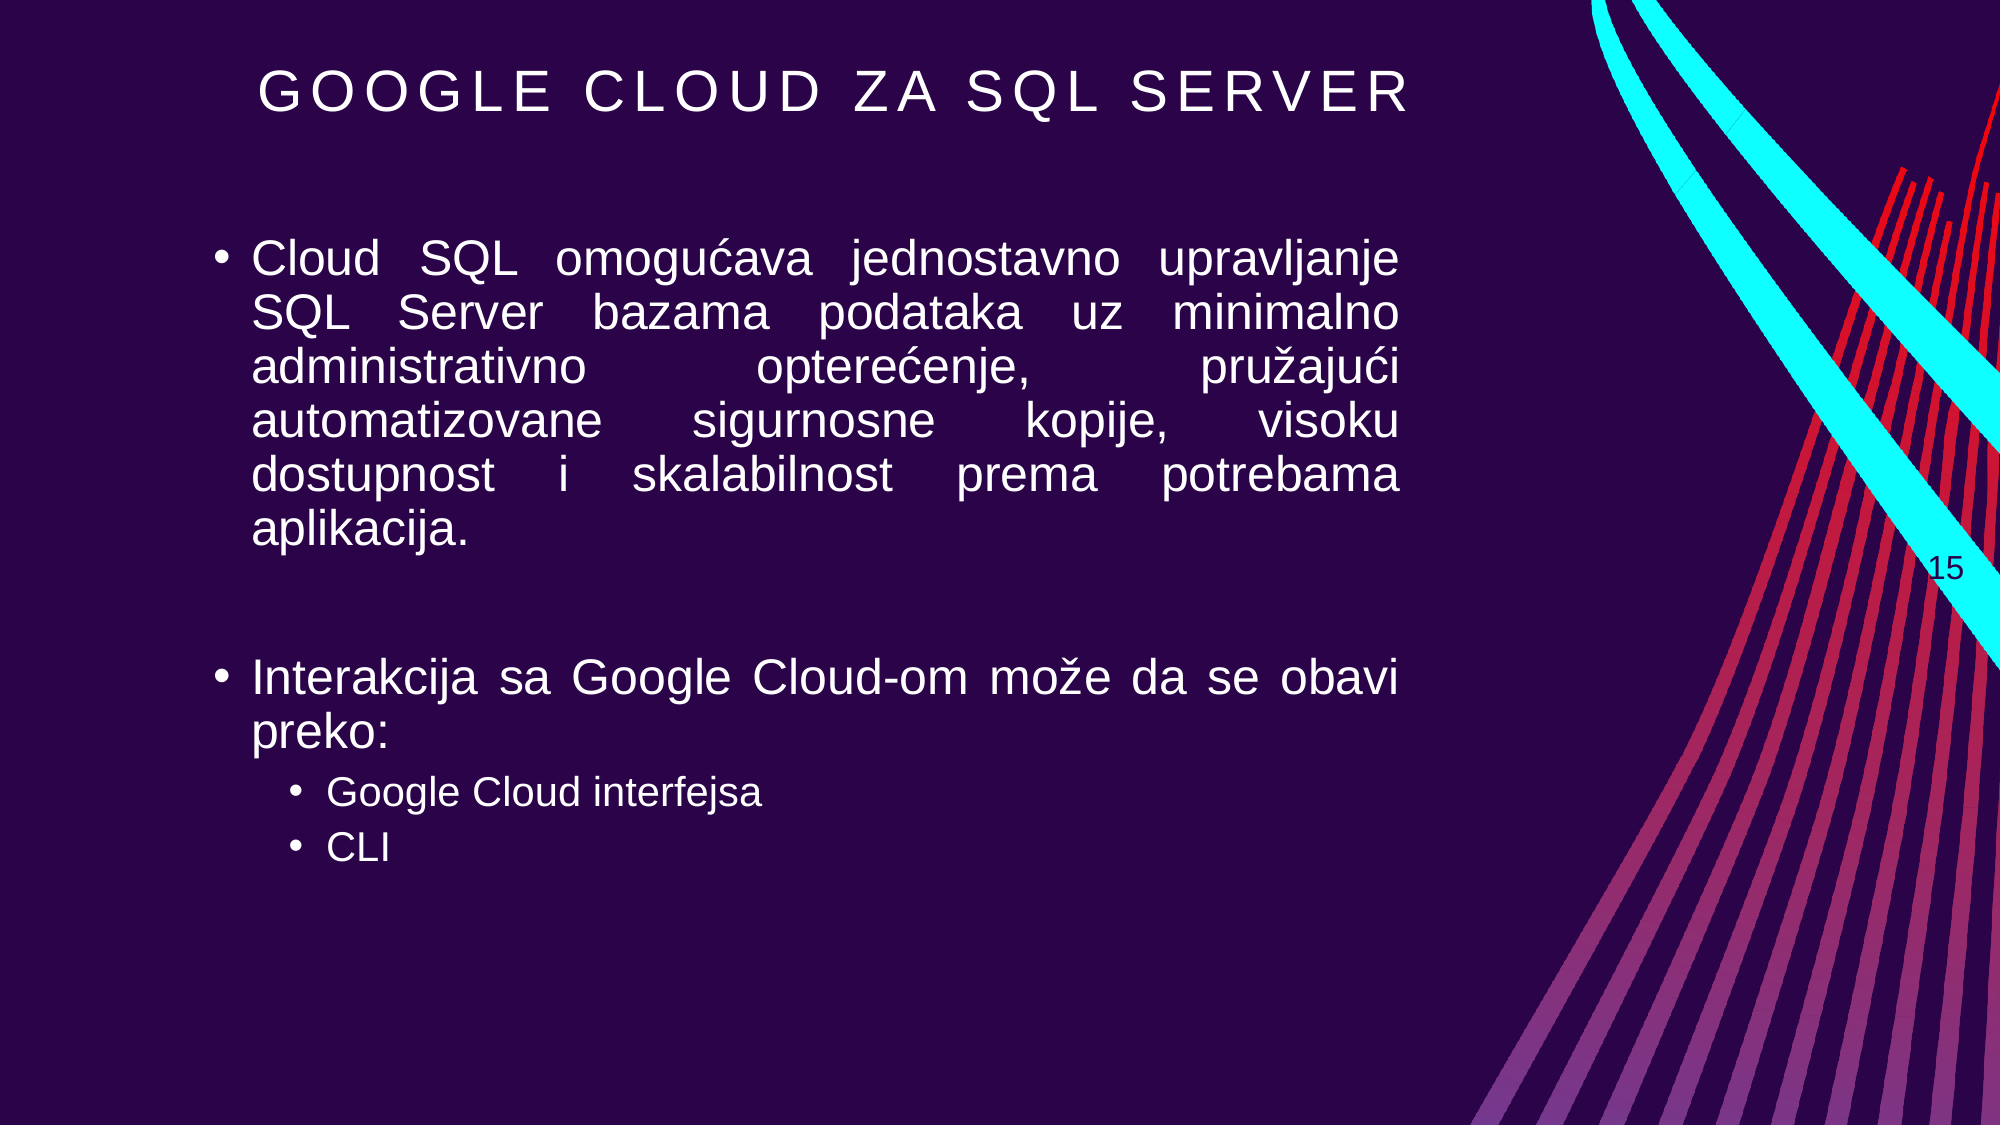

# Google cloud za SQL Server
Cloud SQL omogućava jednostavno upravljanje SQL Server bazama podataka uz minimalno administrativno opterećenje, pružajući automatizovane sigurnosne kopije, visoku dostupnost i skalabilnost prema potrebama aplikacija.

Interakcija sa Google Cloud-om može da se obavi preko:
Google Cloud interfejsa
CLI
15